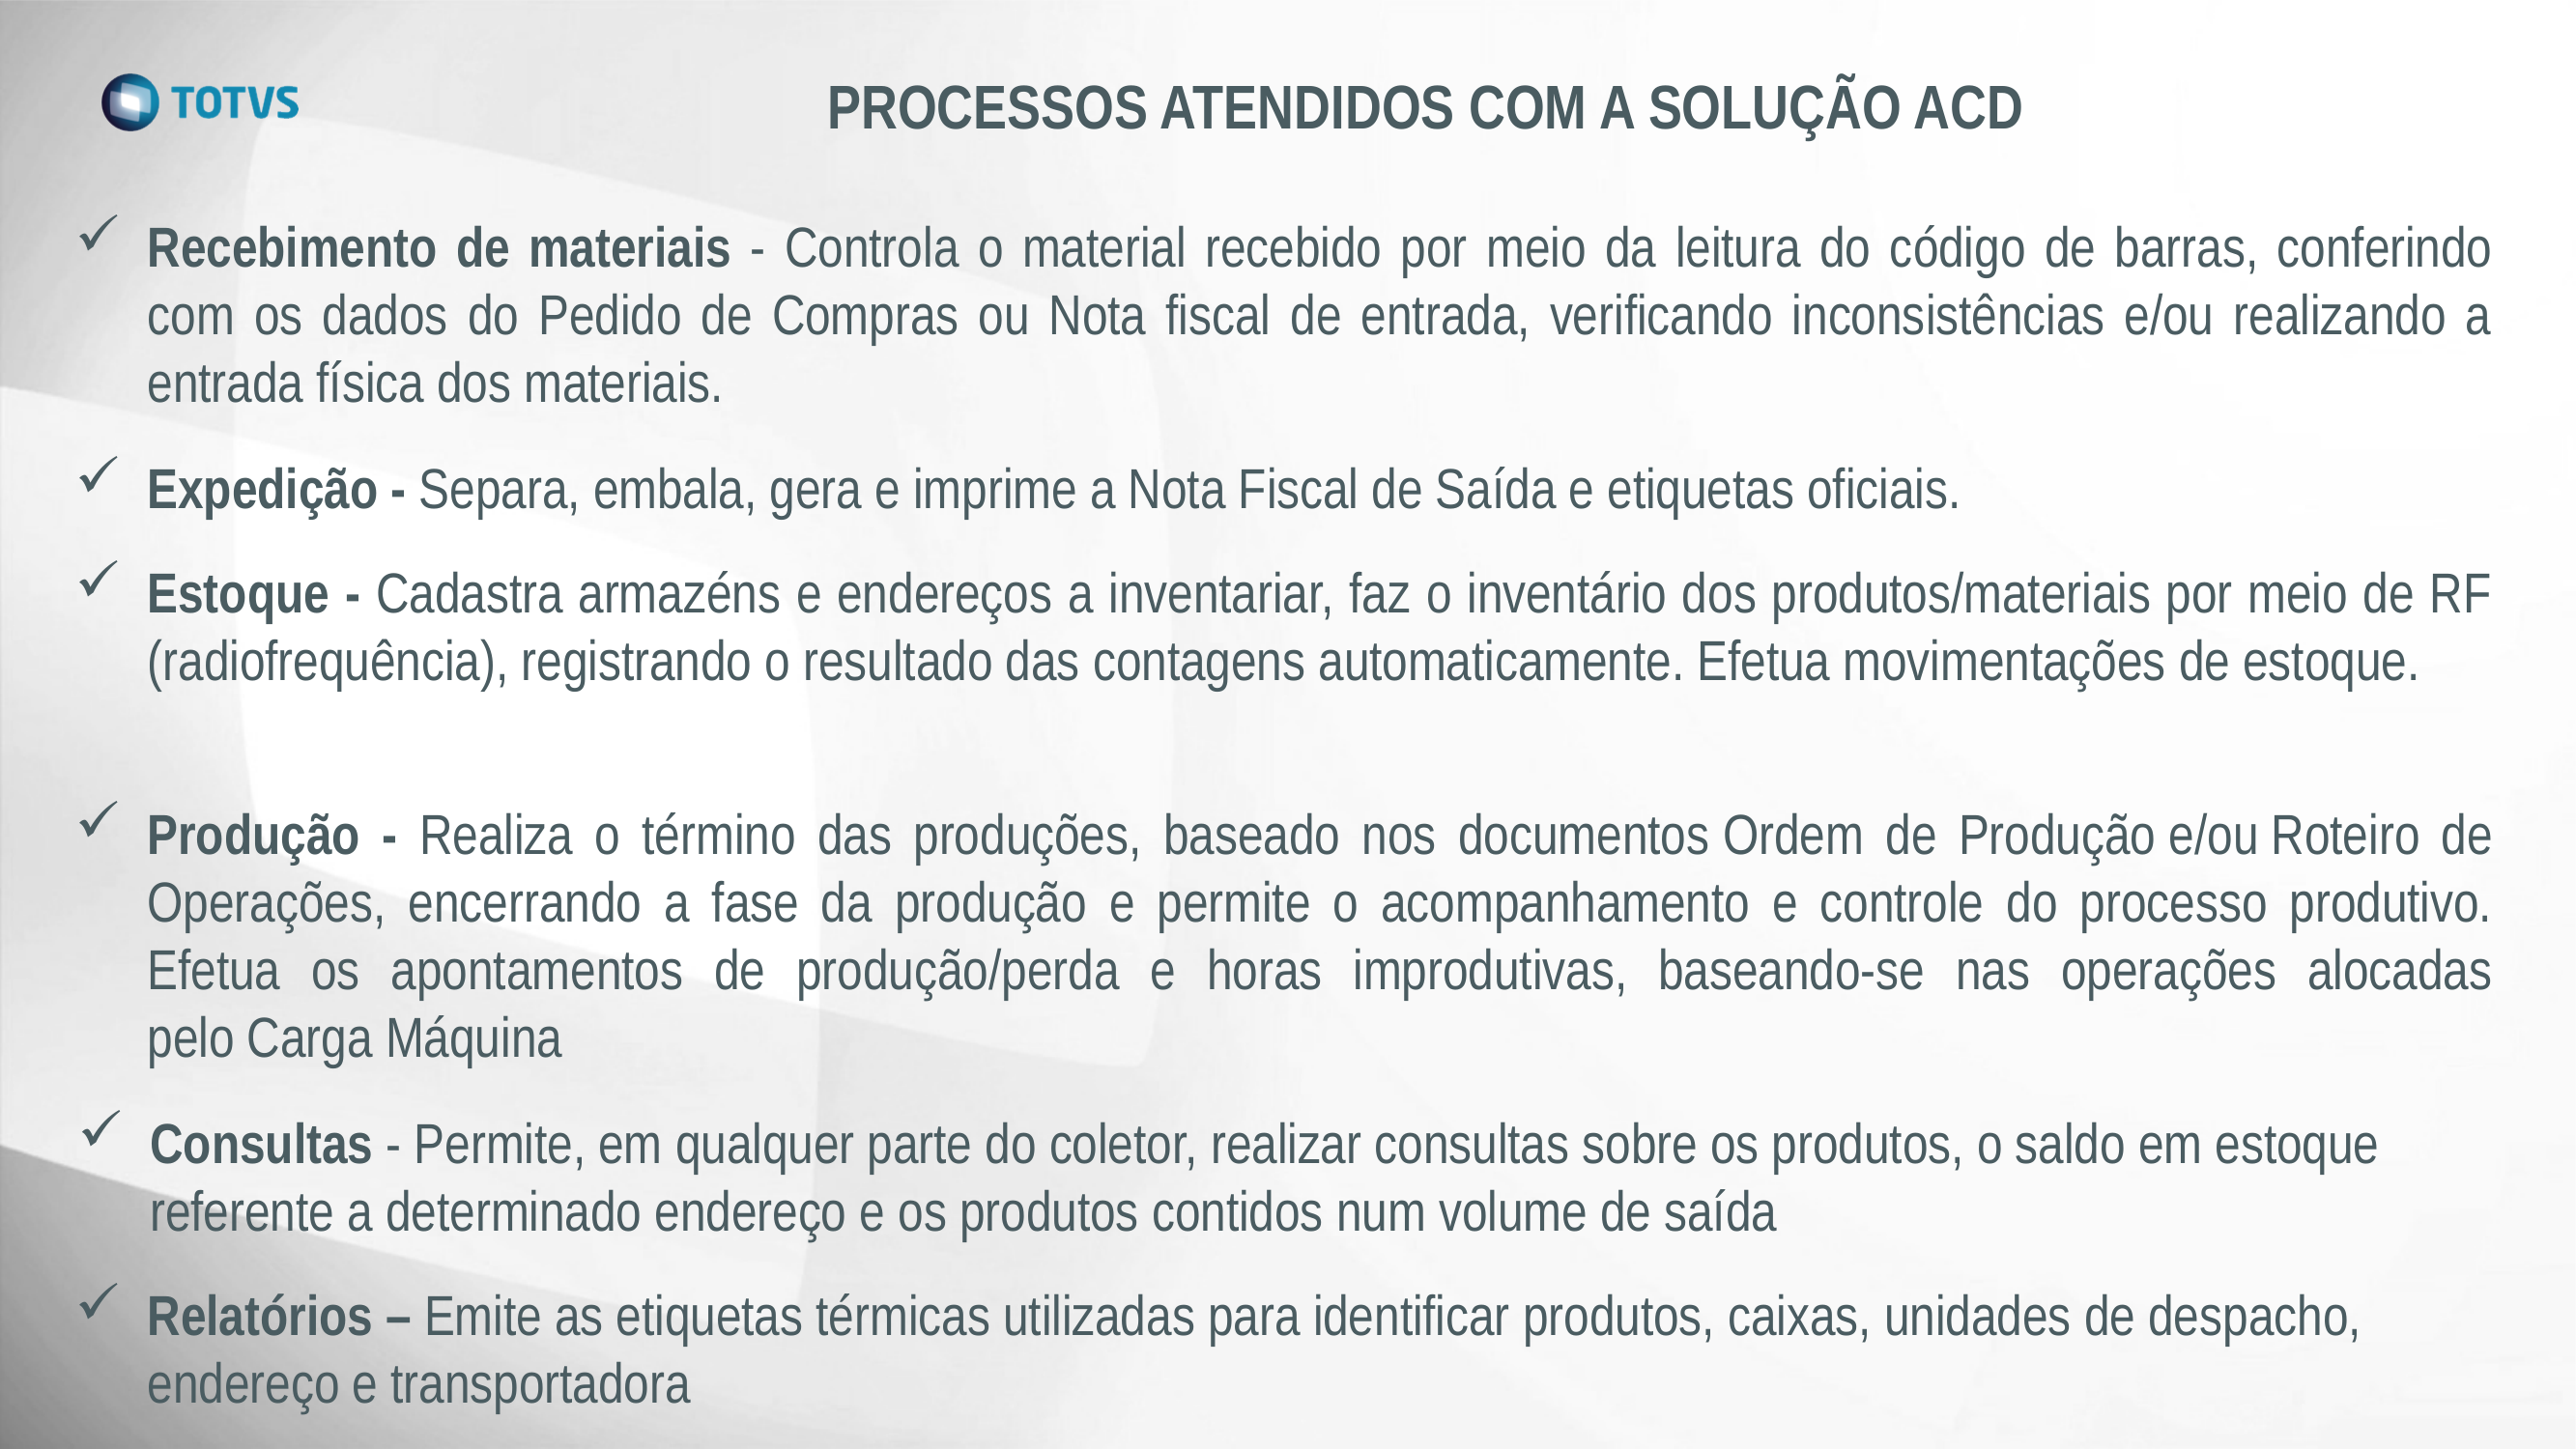

# PROCESSOS ATENDIDOS COM A SOLUÇÃO ACD
Recebimento de materiais - Controla o material recebido por meio da leitura do código de barras, conferindo com os dados do Pedido de Compras ou Nota fiscal de entrada, verificando inconsistências e/ou realizando a entrada física dos materiais.
Expedição - Separa, embala, gera e imprime a Nota Fiscal de Saída e etiquetas oficiais.
Estoque - Cadastra armazéns e endereços a inventariar, faz o inventário dos produtos/materiais por meio de RF (radiofrequência), registrando o resultado das contagens automaticamente. Efetua movimentações de estoque.
Produção - Realiza o término das produções, baseado nos documentos Ordem de Produção e/ou Roteiro de Operações, encerrando a fase da produção e permite o acompanhamento e controle do processo produtivo. Efetua os apontamentos de produção/perda e horas improdutivas, baseando-se nas operações alocadas pelo Carga Máquina
Consultas - Permite, em qualquer parte do coletor, realizar consultas sobre os produtos, o saldo em estoque referente a determinado endereço e os produtos contidos num volume de saída
Relatórios – Emite as etiquetas térmicas utilizadas para identificar produtos, caixas, unidades de despacho, endereço e transportadora